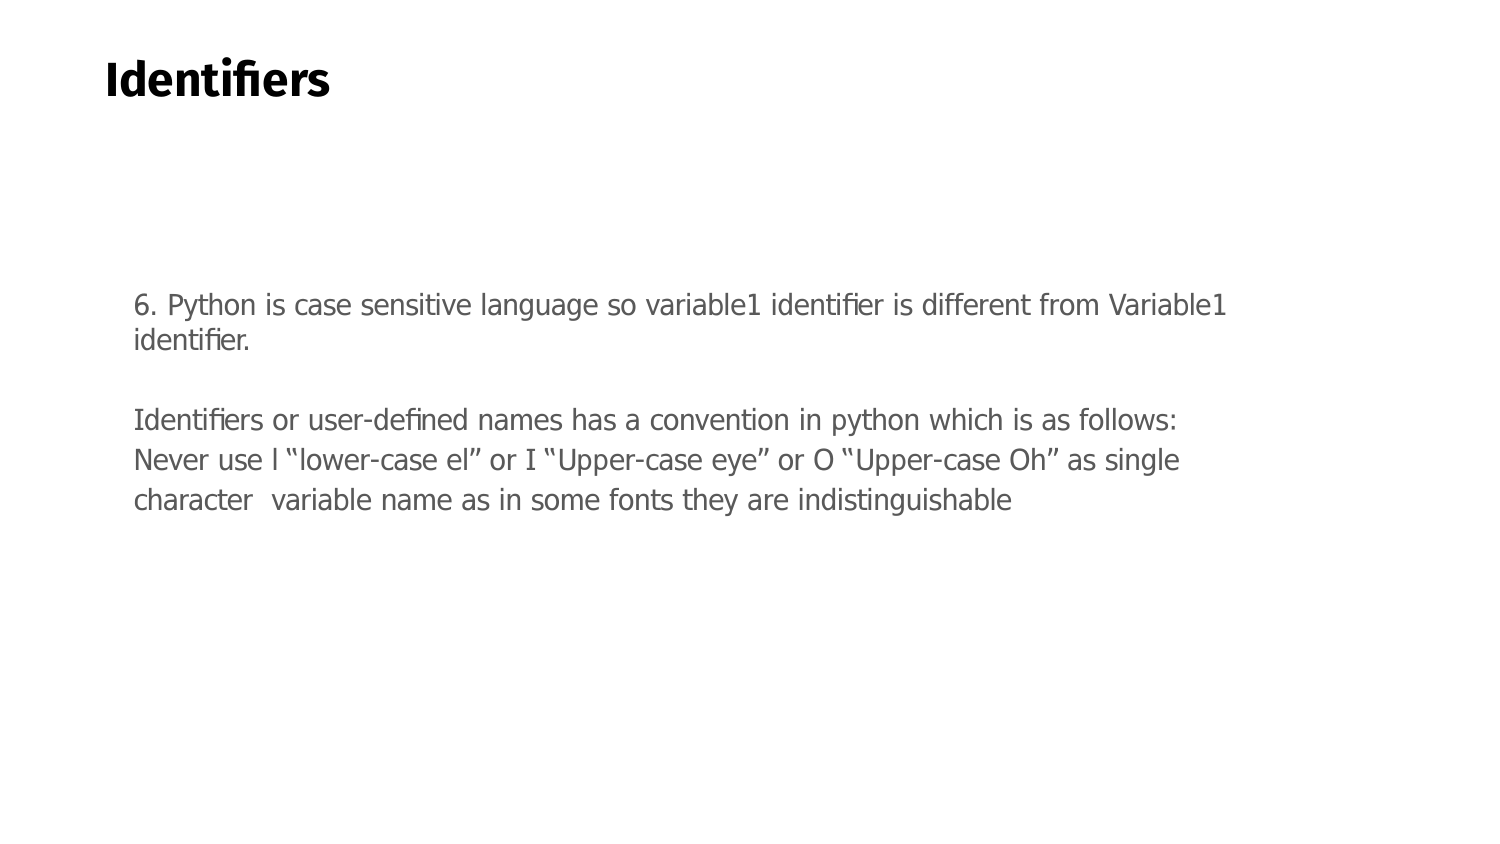

# Identiﬁers
6. Python is case sensitive language so variable1 identiﬁer is different from Variable1 identiﬁer.

Identiﬁers or user-deﬁned names has a convention in python which is as follows:
Never use l “lower-case el” or I “Upper-case eye” or O “Upper-case Oh” as single character  variable name as in some fonts they are indistinguishable
28